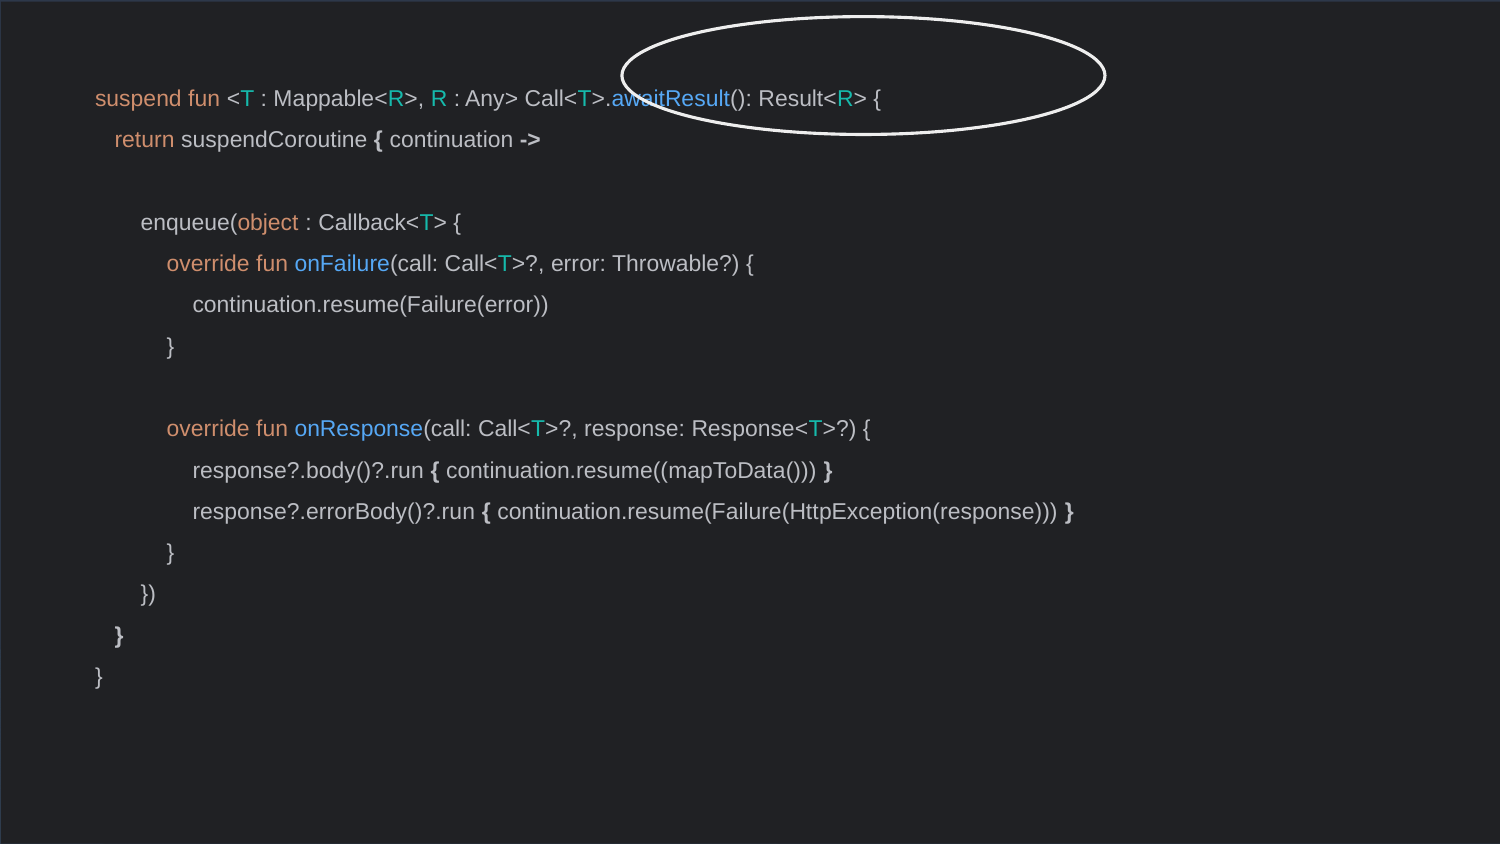

suspend fun <T : Mappable<R>, R : Any> Call<T>.awaitResult(): Result<R> {
   return suspendCoroutine { continuation ->

       enqueue(object : Callback<T> {
           override fun onFailure(call: Call<T>?, error: Throwable?) {
               continuation.resume(Failure(error))
           }

           override fun onResponse(call: Call<T>?, response: Response<T>?) {
               response?.body()?.run { continuation.resume((mapToData())) }
               response?.errorBody()?.run { continuation.resume(Failure(HttpException(response))) }
           }
       })
   }
}